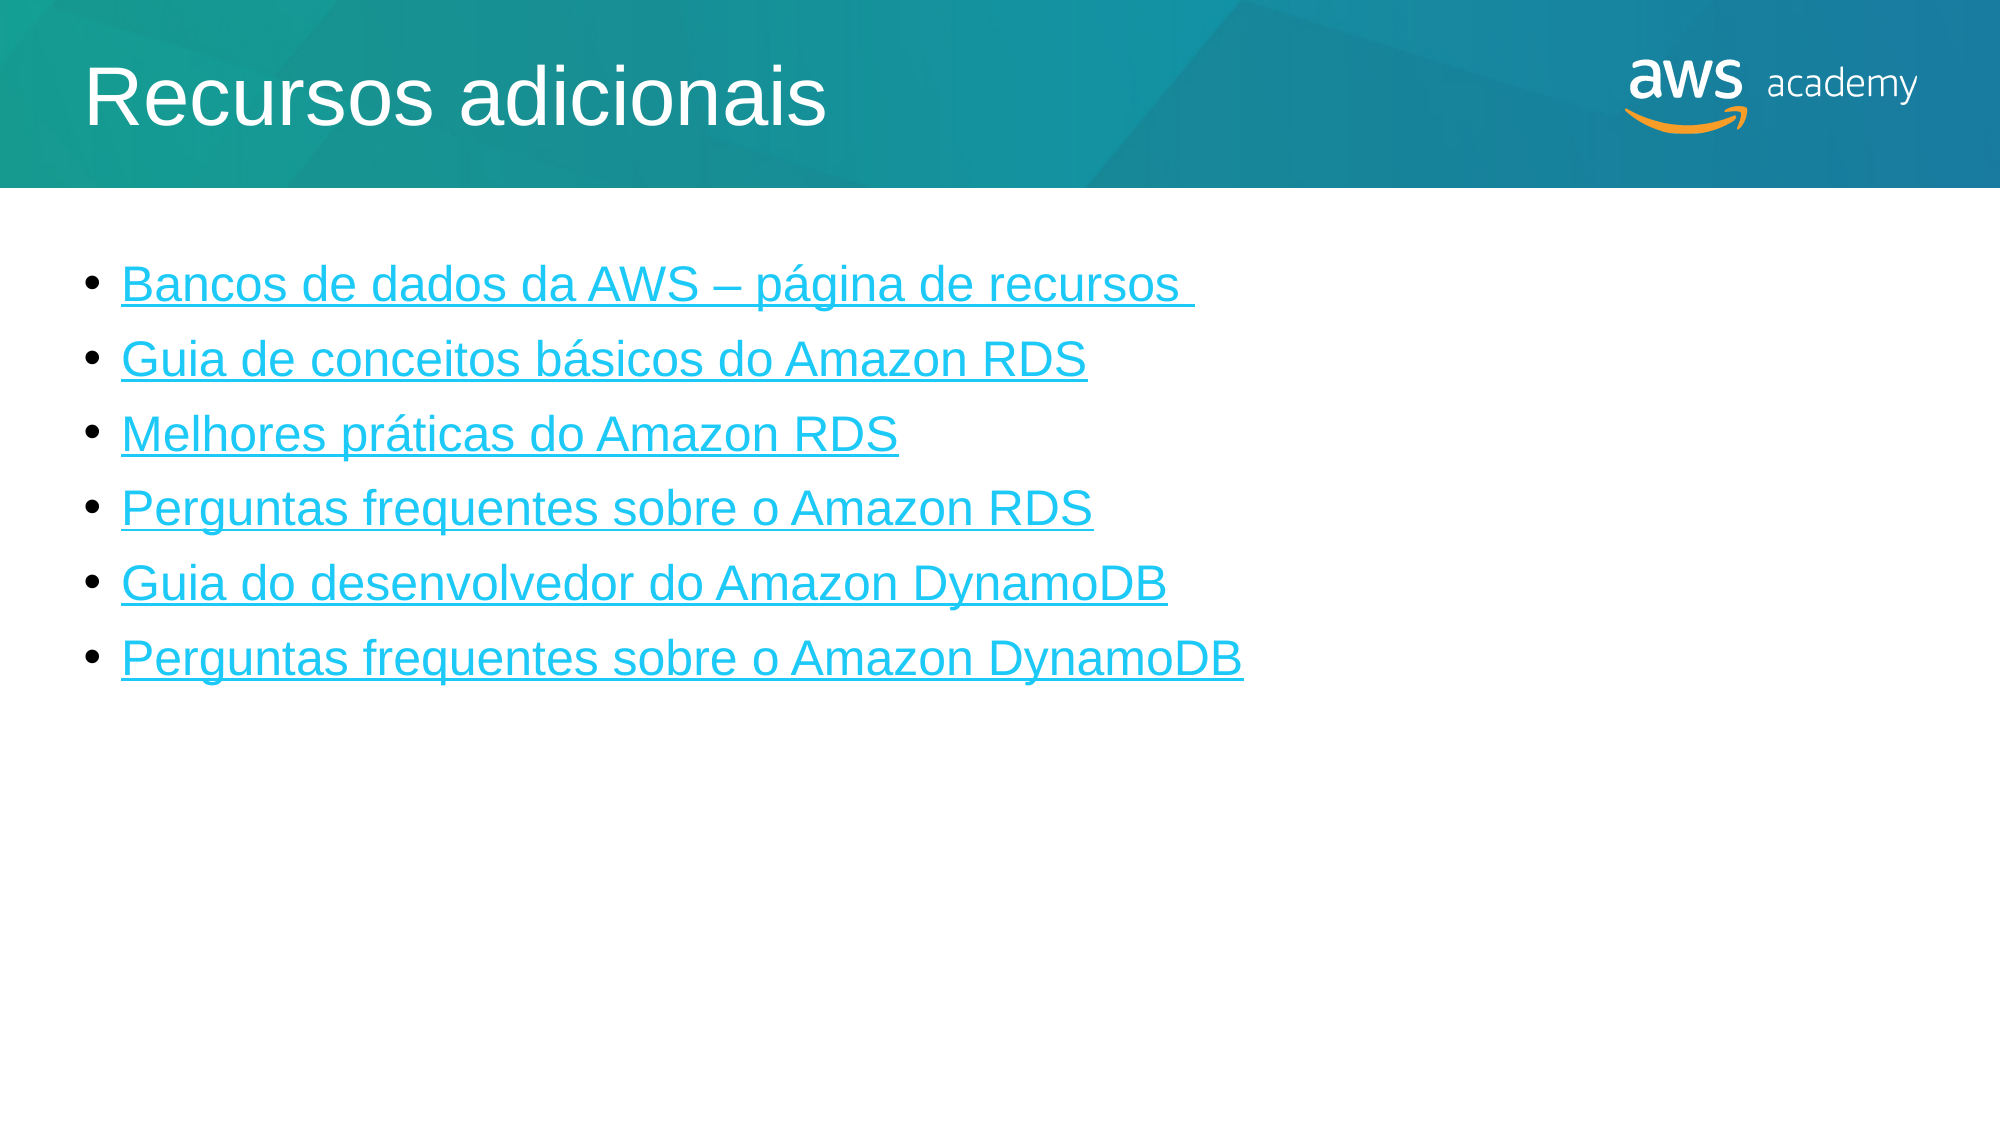

# Recursos adicionais
Bancos de dados da AWS – página de recursos
Guia de conceitos básicos do Amazon RDS
Melhores práticas do Amazon RDS
Perguntas frequentes sobre o Amazon RDS
Guia do desenvolvedor do Amazon DynamoDB
Perguntas frequentes sobre o Amazon DynamoDB